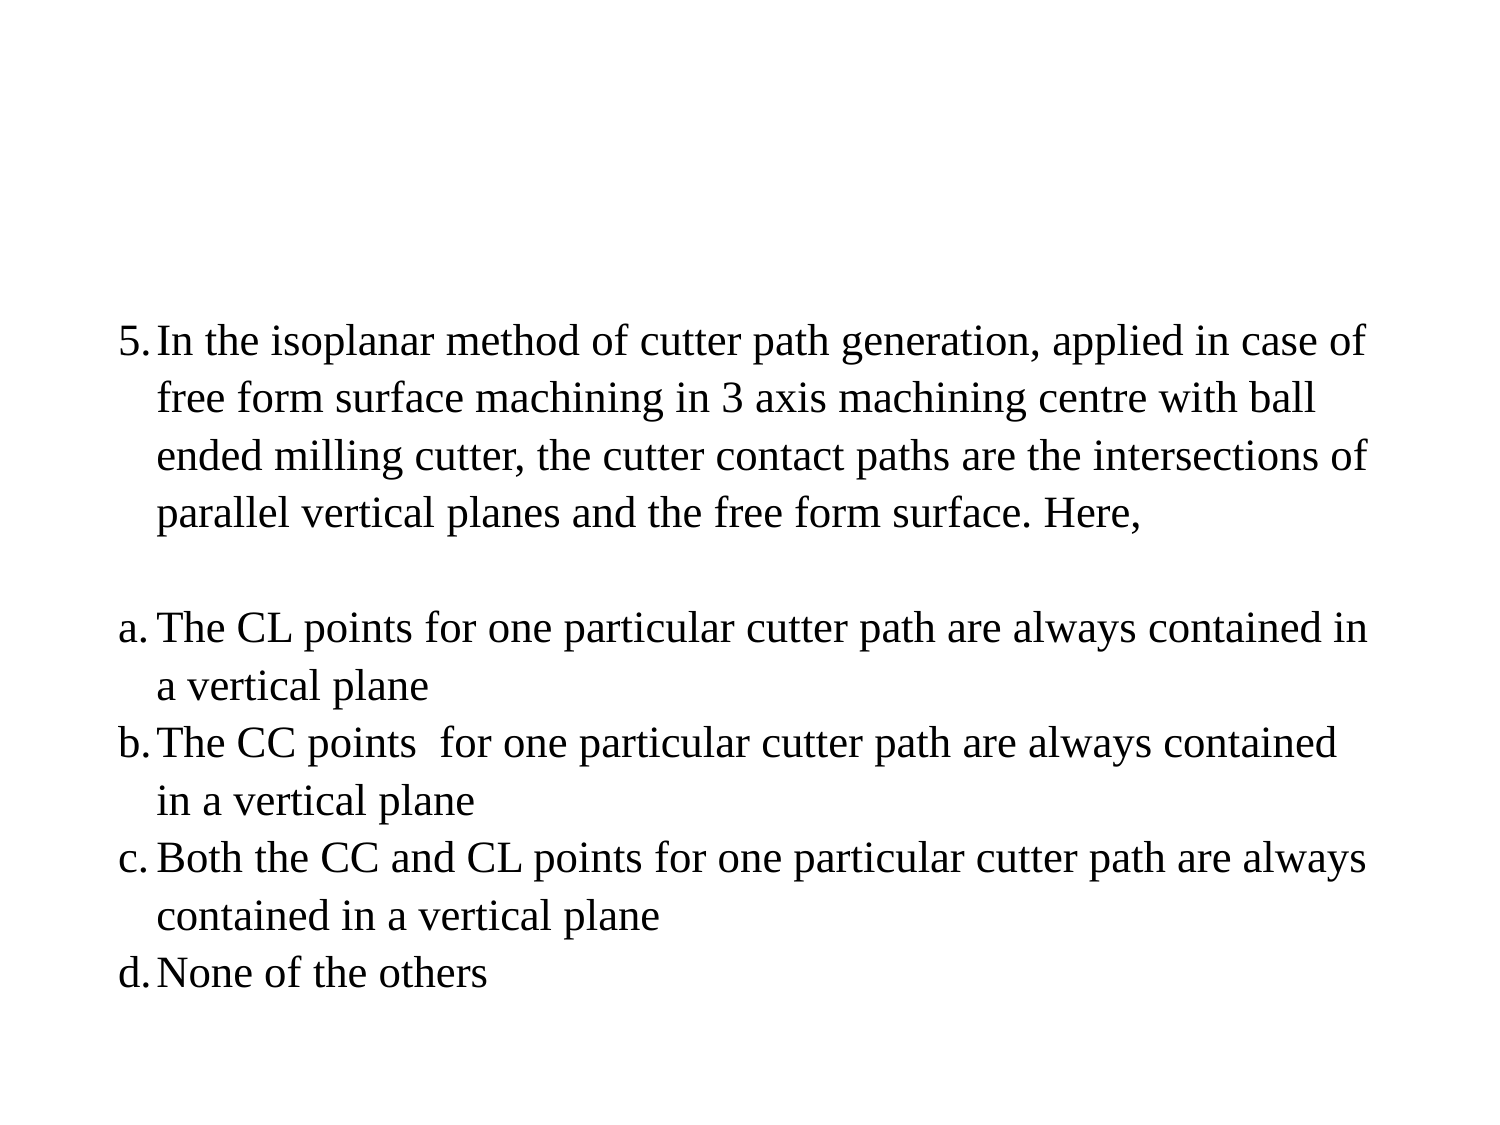

#
In the isoplanar method of cutter path generation, applied in case of free form surface machining in 3 axis machining centre with ball ended milling cutter, the cutter contact paths are the intersections of parallel vertical planes and the free form surface. Here,

The CL points for one particular cutter path are always contained in a vertical plane
The CC points  for one particular cutter path are always contained in a vertical plane
Both the CC and CL points for one particular cutter path are always contained in a vertical plane
None of the others